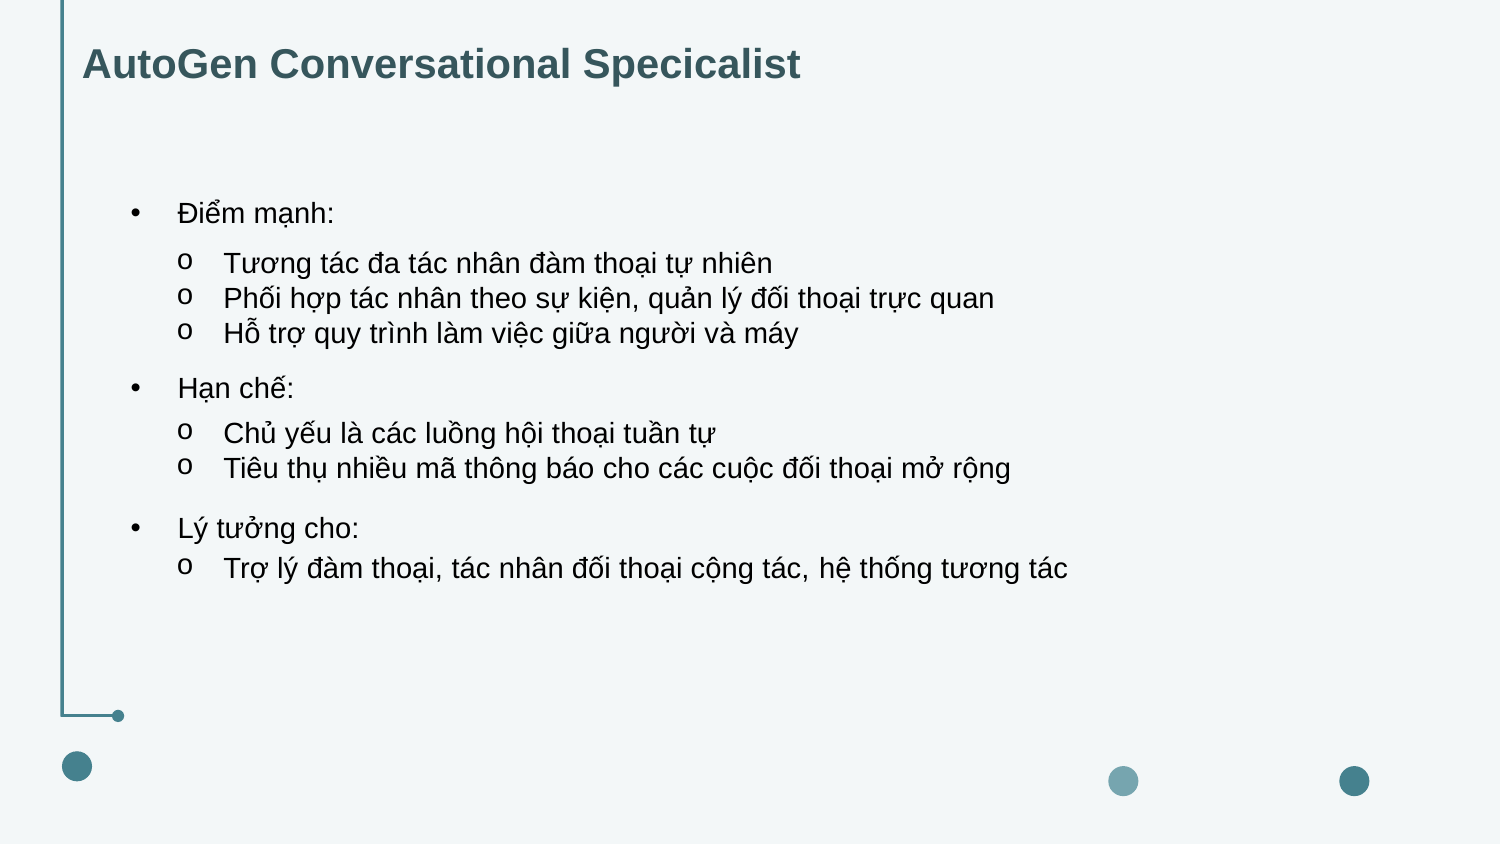

AutoGen Conversational Specicalist
Điểm mạnh:

Hạn chế:

Lý tưởng cho:

Tương tác đa tác nhân đàm thoại tự nhiên
Phối hợp tác nhân theo sự kiện, quản lý đối thoại trực quan
Hỗ trợ quy trình làm việc giữa người và máy
Chủ yếu là các luồng hội thoại tuần tự
Tiêu thụ nhiều mã thông báo cho các cuộc đối thoại mở rộng
Trợ lý đàm thoại, tác nhân đối thoại cộng tác, hệ thống tương tác